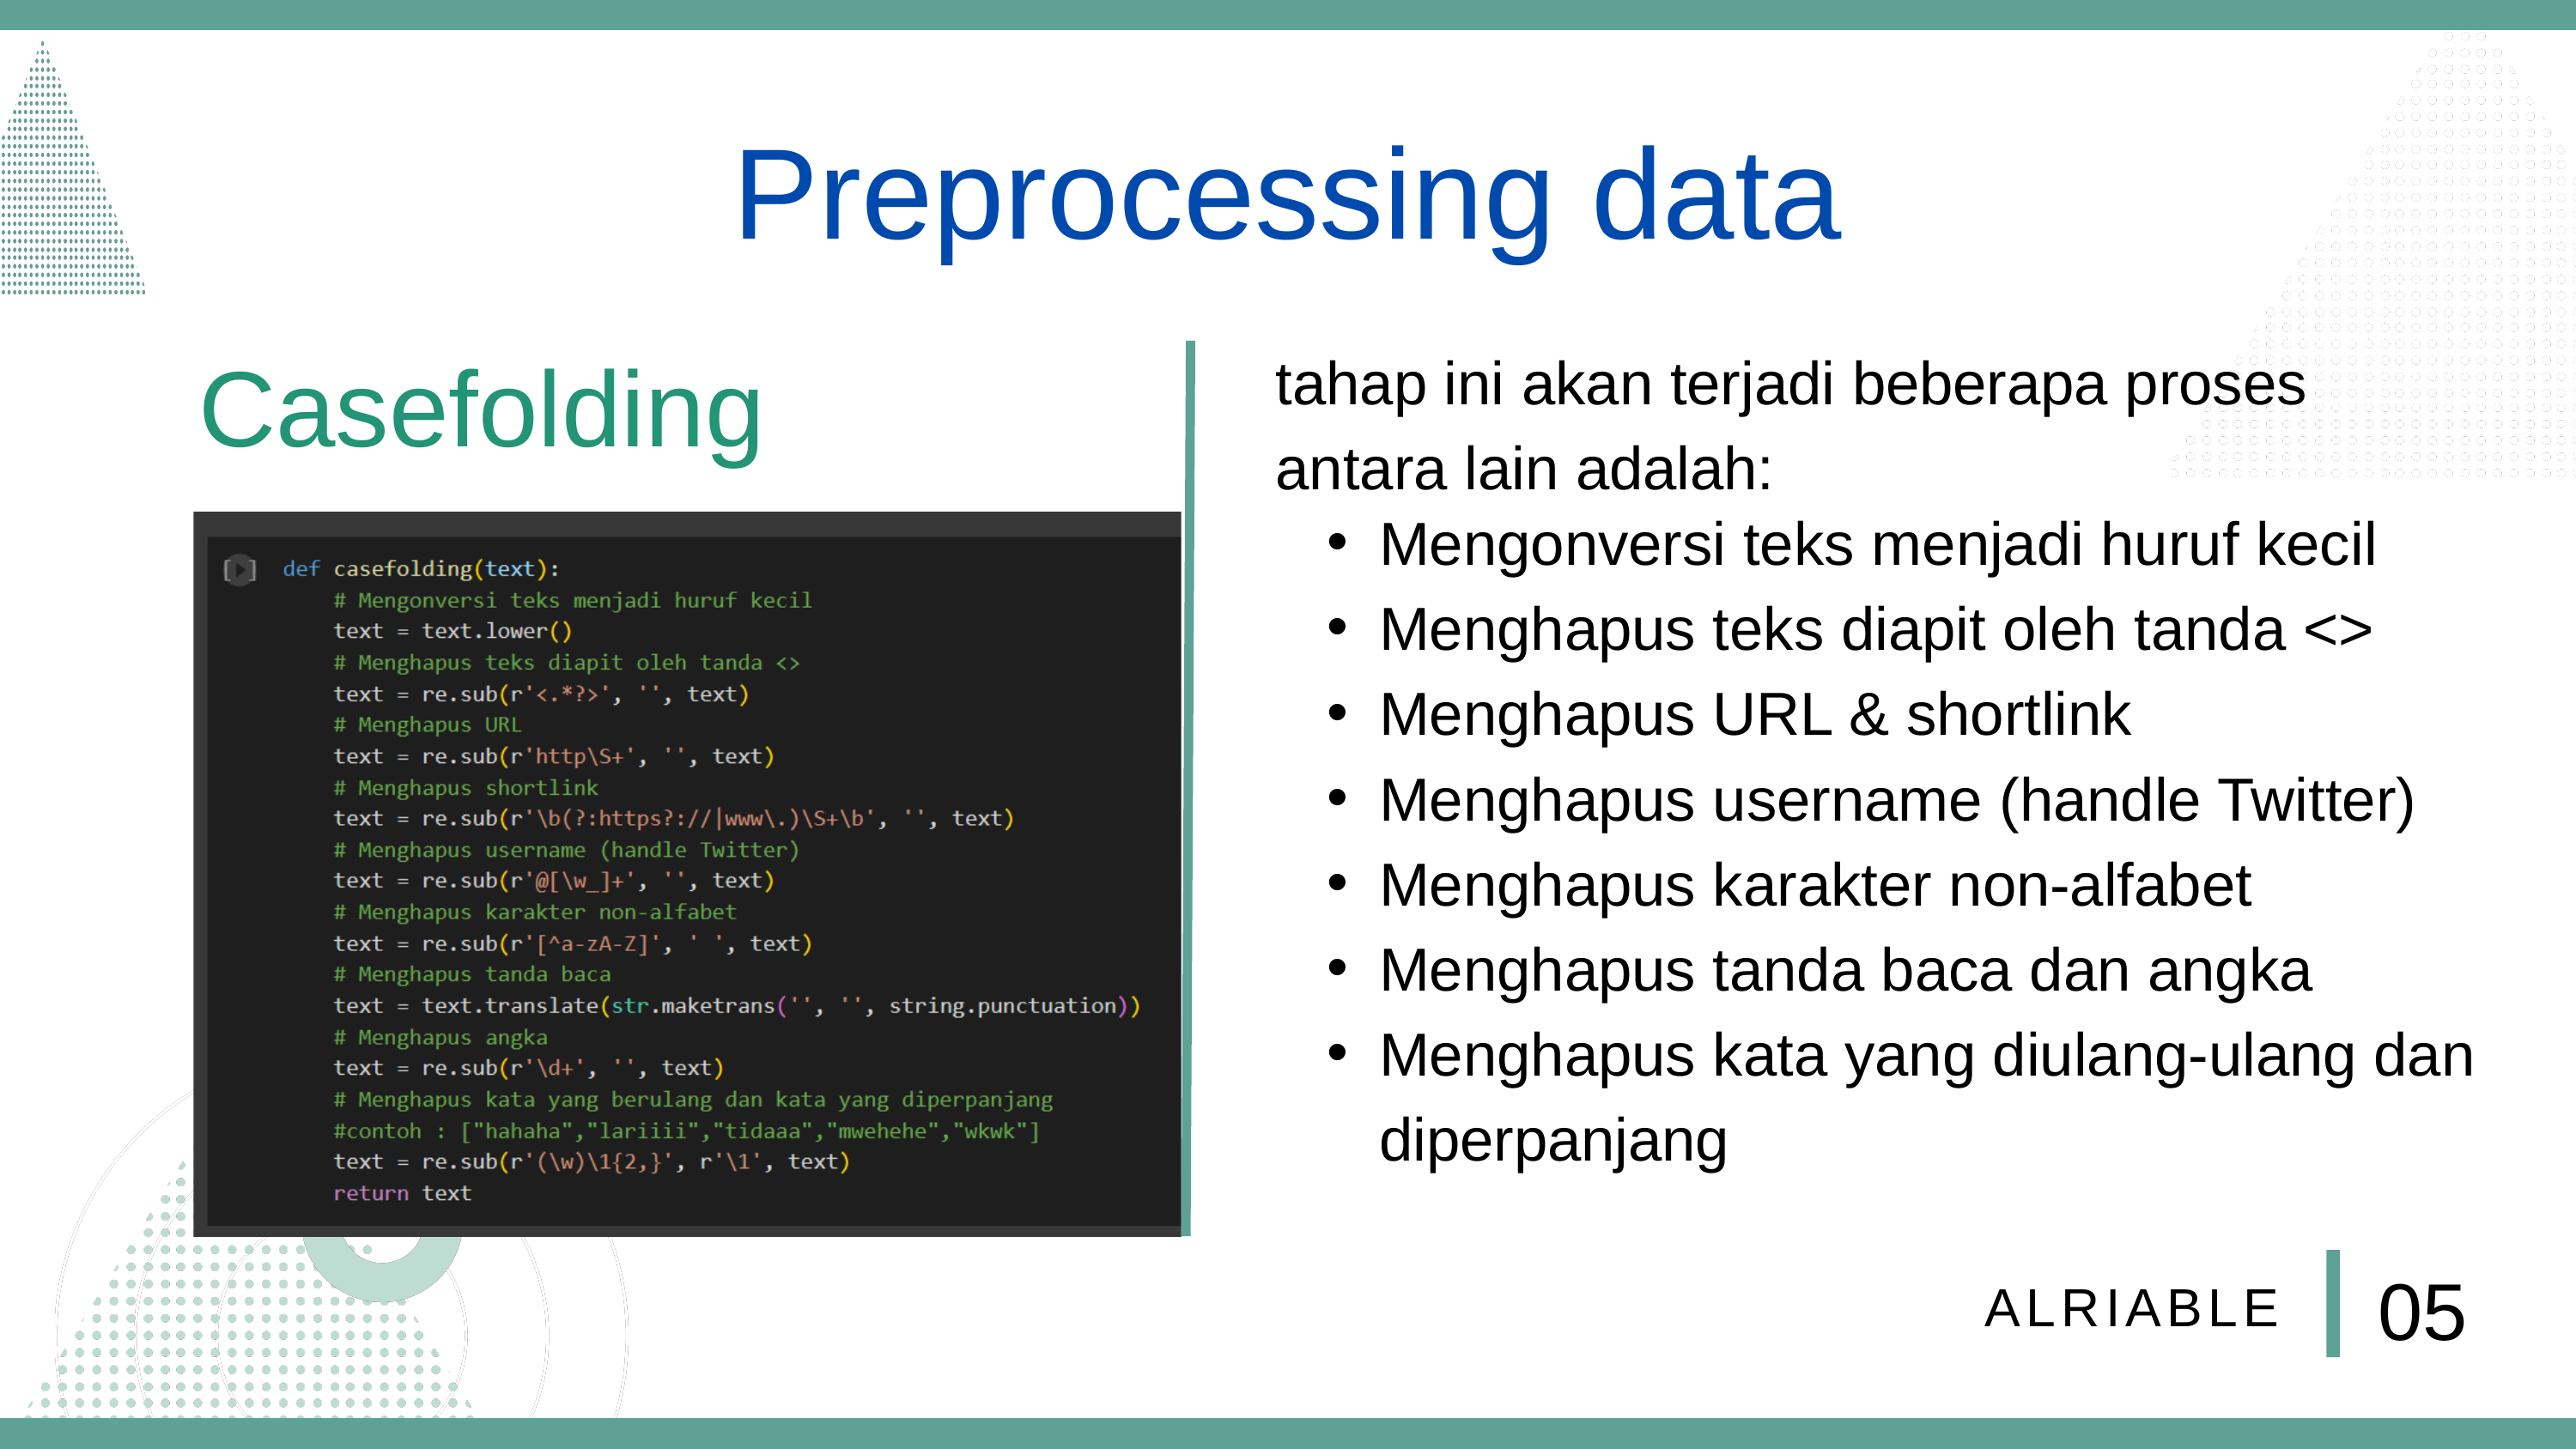

Preprocessing data
Casefolding
tahap ini akan terjadi beberapa proses antara lain adalah:

Mengonversi teks menjadi huruf kecil
Menghapus teks diapit oleh tanda <>
Menghapus URL & shortlink
Menghapus username (handle Twitter)
Menghapus karakter non-alfabet
Menghapus tanda baca dan angka
Menghapus kata yang diulang-ulang dan diperpanjang

05

ALRIABLE